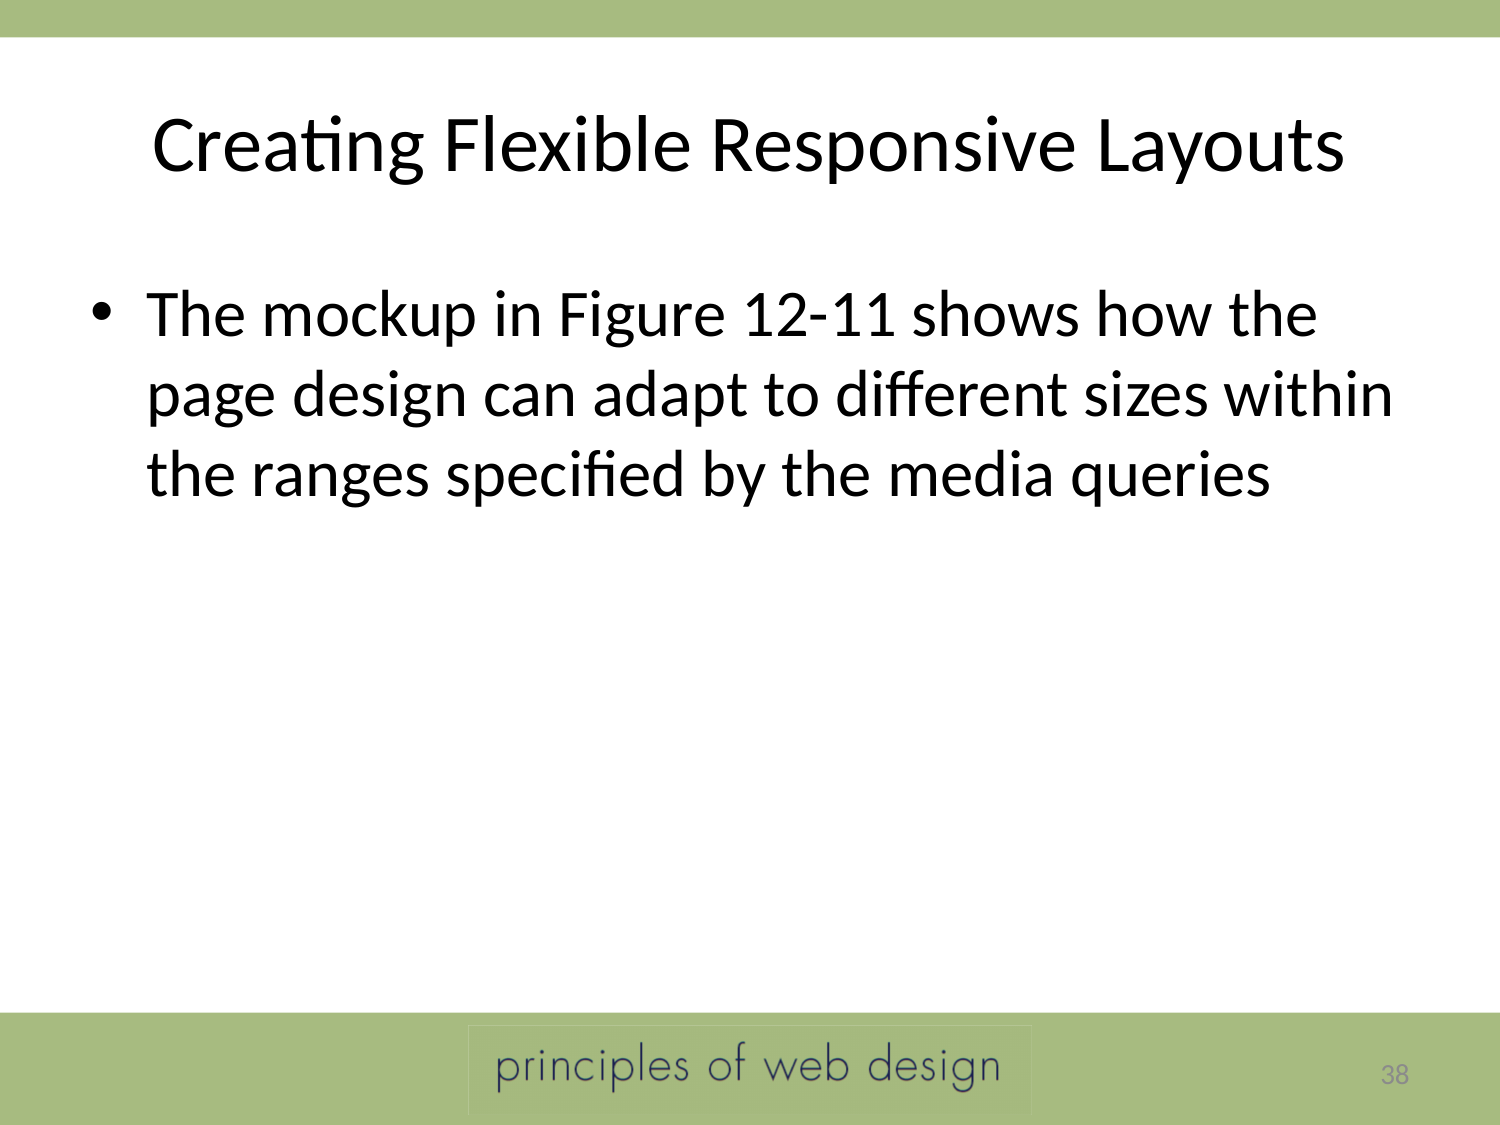

# Creating Flexible Responsive Layouts
The mockup in Figure 12-11 shows how the page design can adapt to different sizes within the ranges specified by the media queries
38